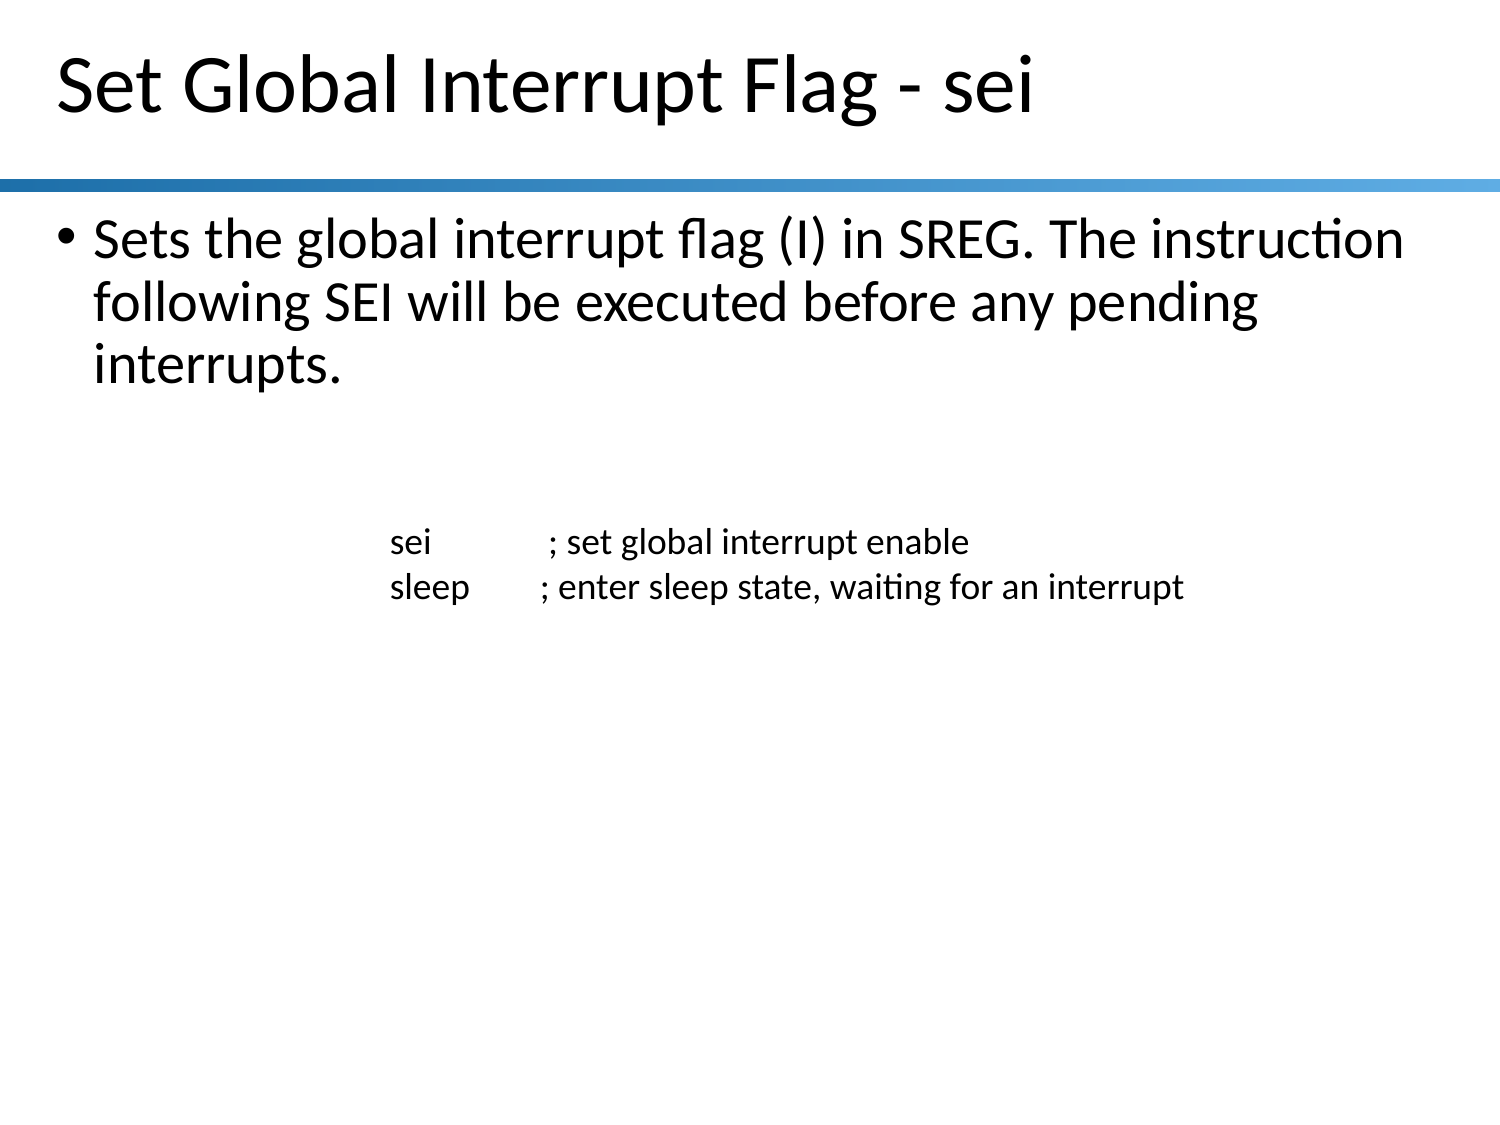

# Set Global Interrupt Flag - sei
Sets the global interrupt flag (I) in SREG. The instruction following SEI will be executed before any pending interrupts.

sei	 ; set global interrupt enable
sleep 	; enter sleep state, waiting for an interrupt